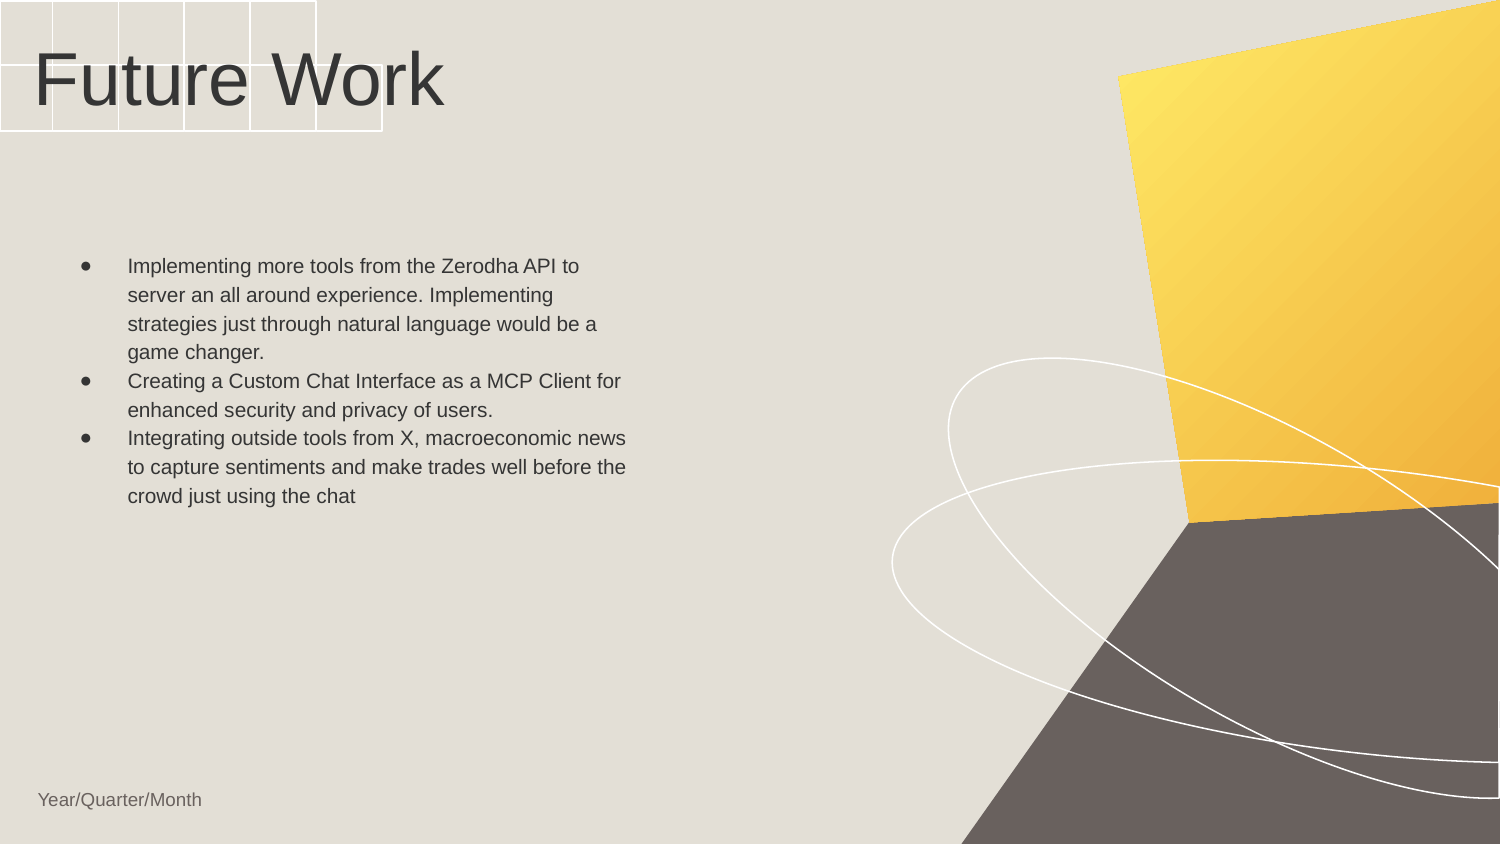

# Future Work
Implementing more tools from the Zerodha API to server an all around experience. Implementing strategies just through natural language would be a game changer.
Creating a Custom Chat Interface as a MCP Client for enhanced security and privacy of users.
Integrating outside tools from X, macroeconomic news to capture sentiments and make trades well before the crowd just using the chat
Year/Quarter/Month